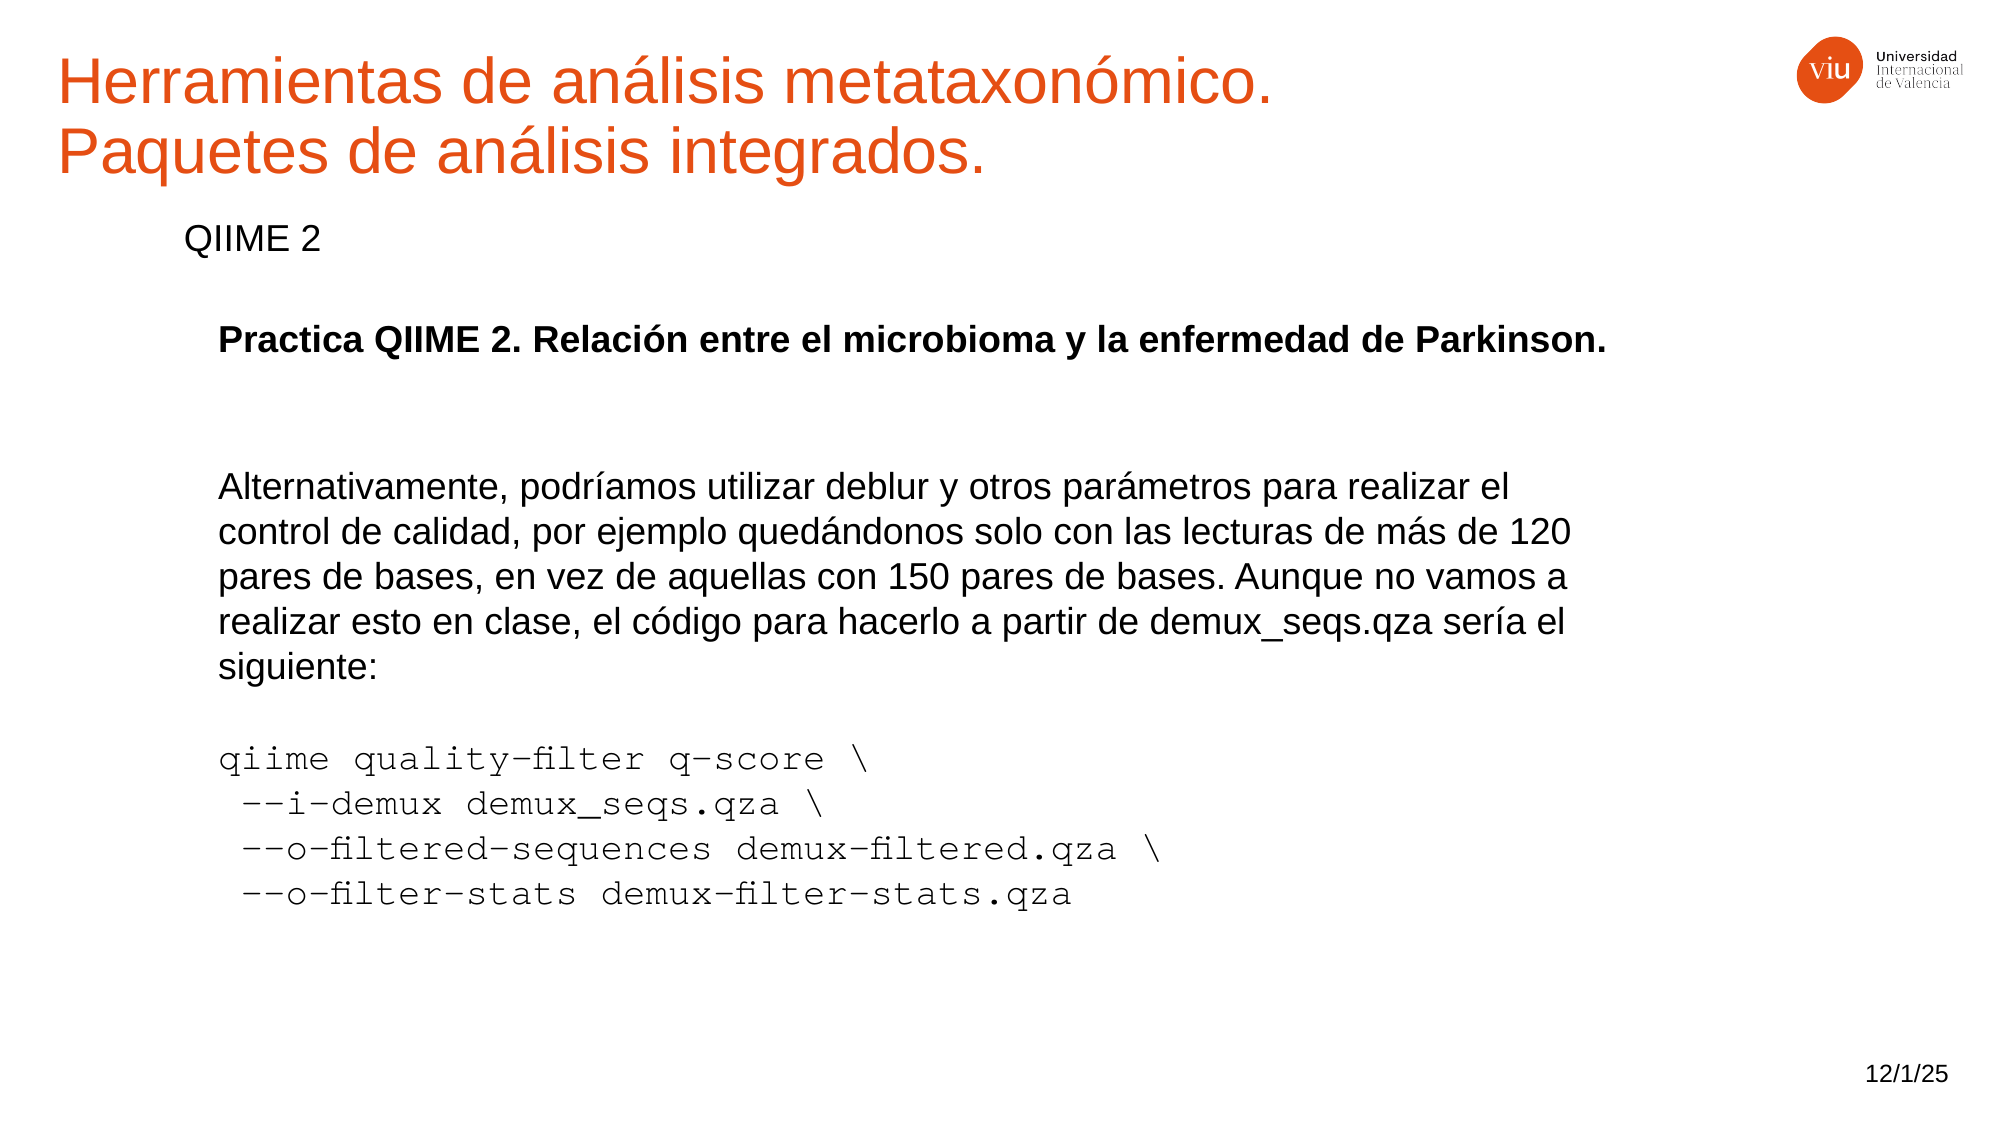

Herramientas de análisis metataxonómico. Paquetes de análisis integrados.
QIIME 2

Practica QIIME 2. Relación entre el microbioma y la enfermedad de Parkinson.

Alternativamente, podríamos utilizar deblur y otros parámetros para realizar el control de calidad, por ejemplo quedándonos solo con las lecturas de más de 120 pares de bases, en vez de aquellas con 150 pares de bases. Aunque no vamos a realizar esto en clase, el código para hacerlo a partir de demux_seqs.qza sería el siguiente:

qiime quality-filter q-score \
 --i-demux demux_seqs.qza \
 --o-filtered-sequences demux-filtered.qza \
 --o-filter-stats demux-filter-stats.qza